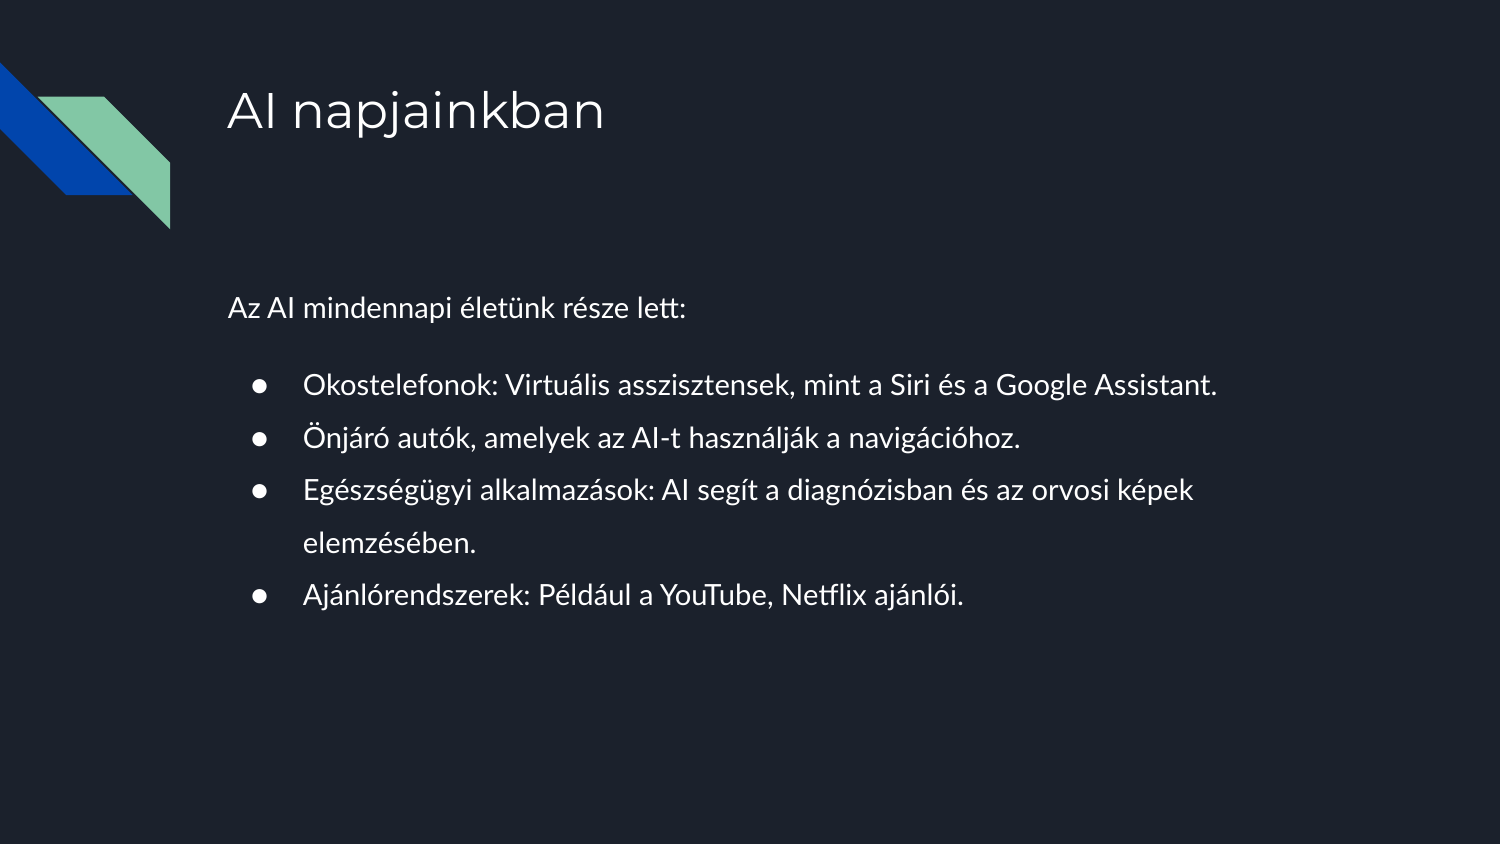

# AI napjainkban
Az AI mindennapi életünk része lett:
Okostelefonok: Virtuális asszisztensek, mint a Siri és a Google Assistant.
Önjáró autók, amelyek az AI-t használják a navigációhoz.
Egészségügyi alkalmazások: AI segít a diagnózisban és az orvosi képek elemzésében.
Ajánlórendszerek: Például a YouTube, Netflix ajánlói.